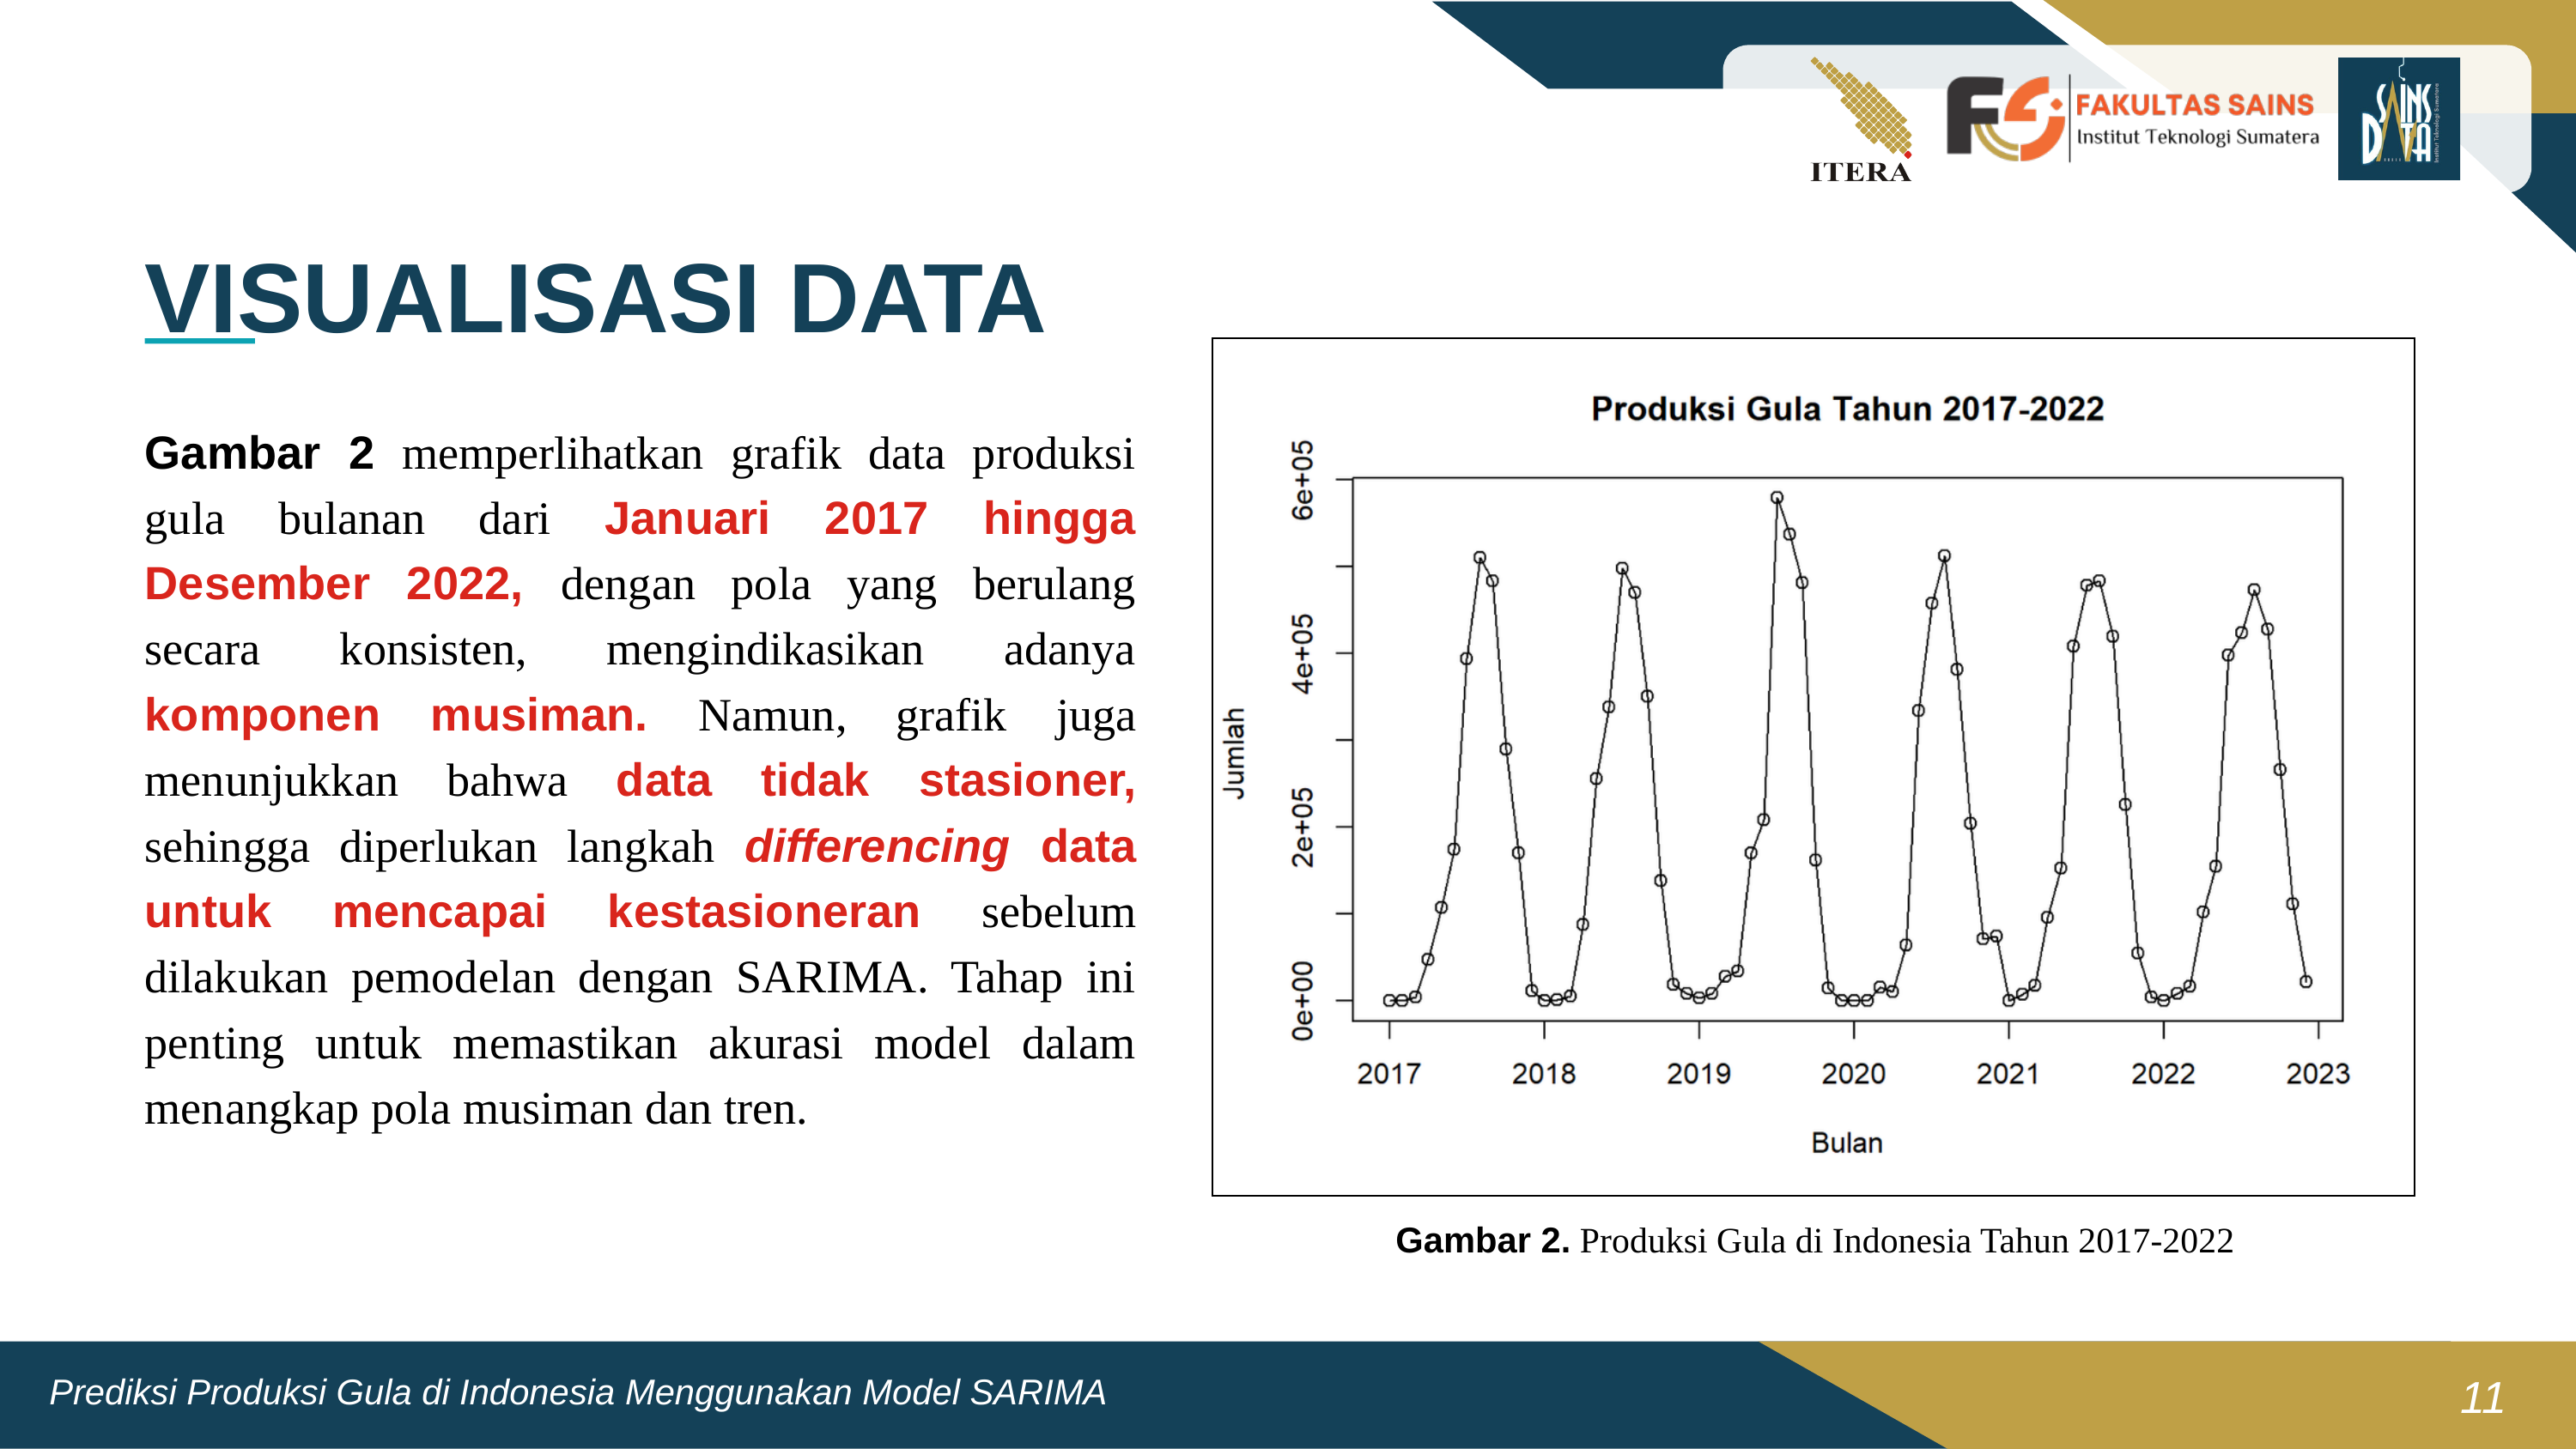

VISUALISASI DATA

Gambar 2 memperlihatkan grafik data produksi gula bulanan dari Januari 2017 hingga Desember 2022, dengan pola yang berulang secara konsisten, mengindikasikan adanya komponen musiman. Namun, grafik juga menunjukkan bahwa data tidak stasioner, sehingga diperlukan langkah differencing data untuk mencapai kestasioneran sebelum dilakukan pemodelan dengan SARIMA. Tahap ini penting untuk memastikan akurasi model dalam menangkap pola musiman dan tren.
Gambar 2. Produksi Gula di Indonesia Tahun 2017-2022

11
Prediksi Produksi Gula di Indonesia Menggunakan Model SARIMA